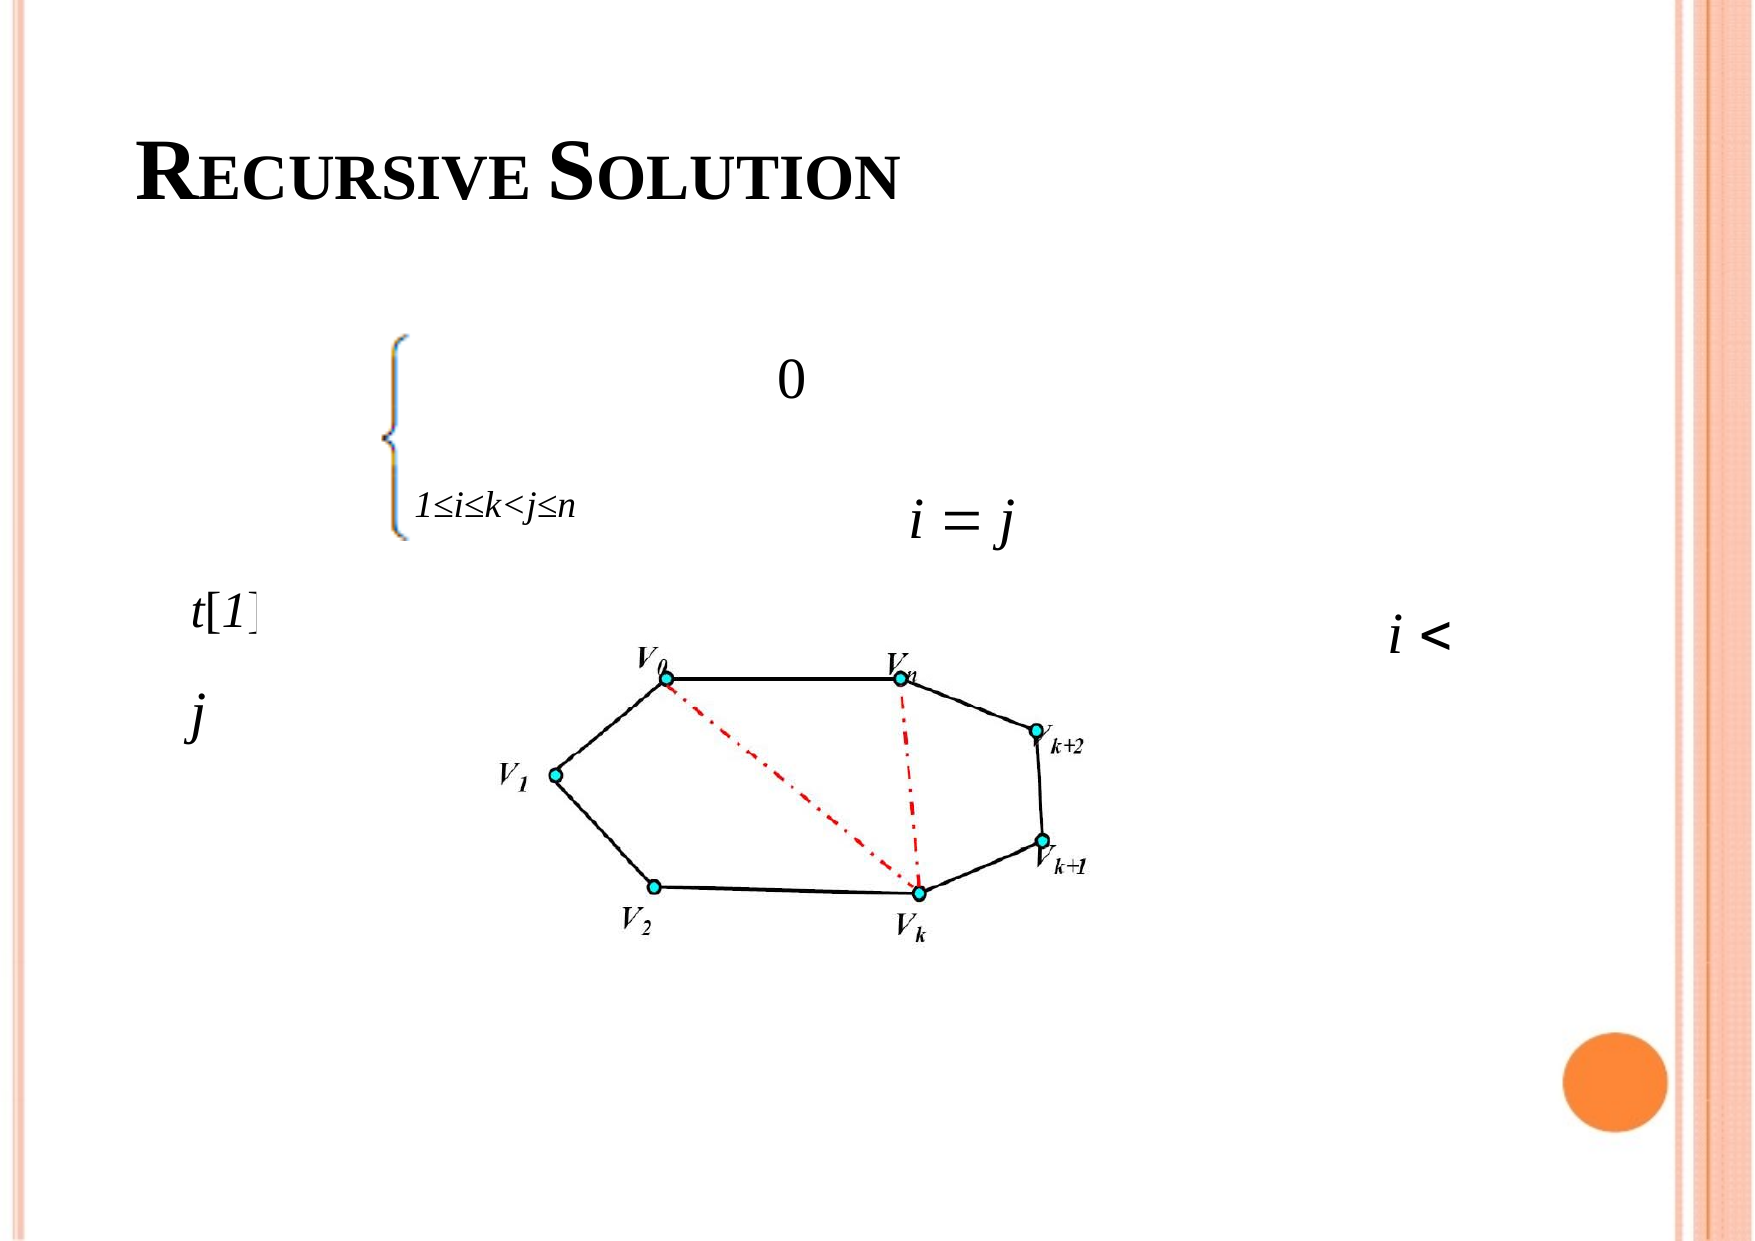

# RECURSIVE SOLUTION
0	         i = j
t[1][n] =	min{t[1][k] + t[k + 1][ n] + w(v0vk vn )}	i < j

1≤i≤k<j≤n

55